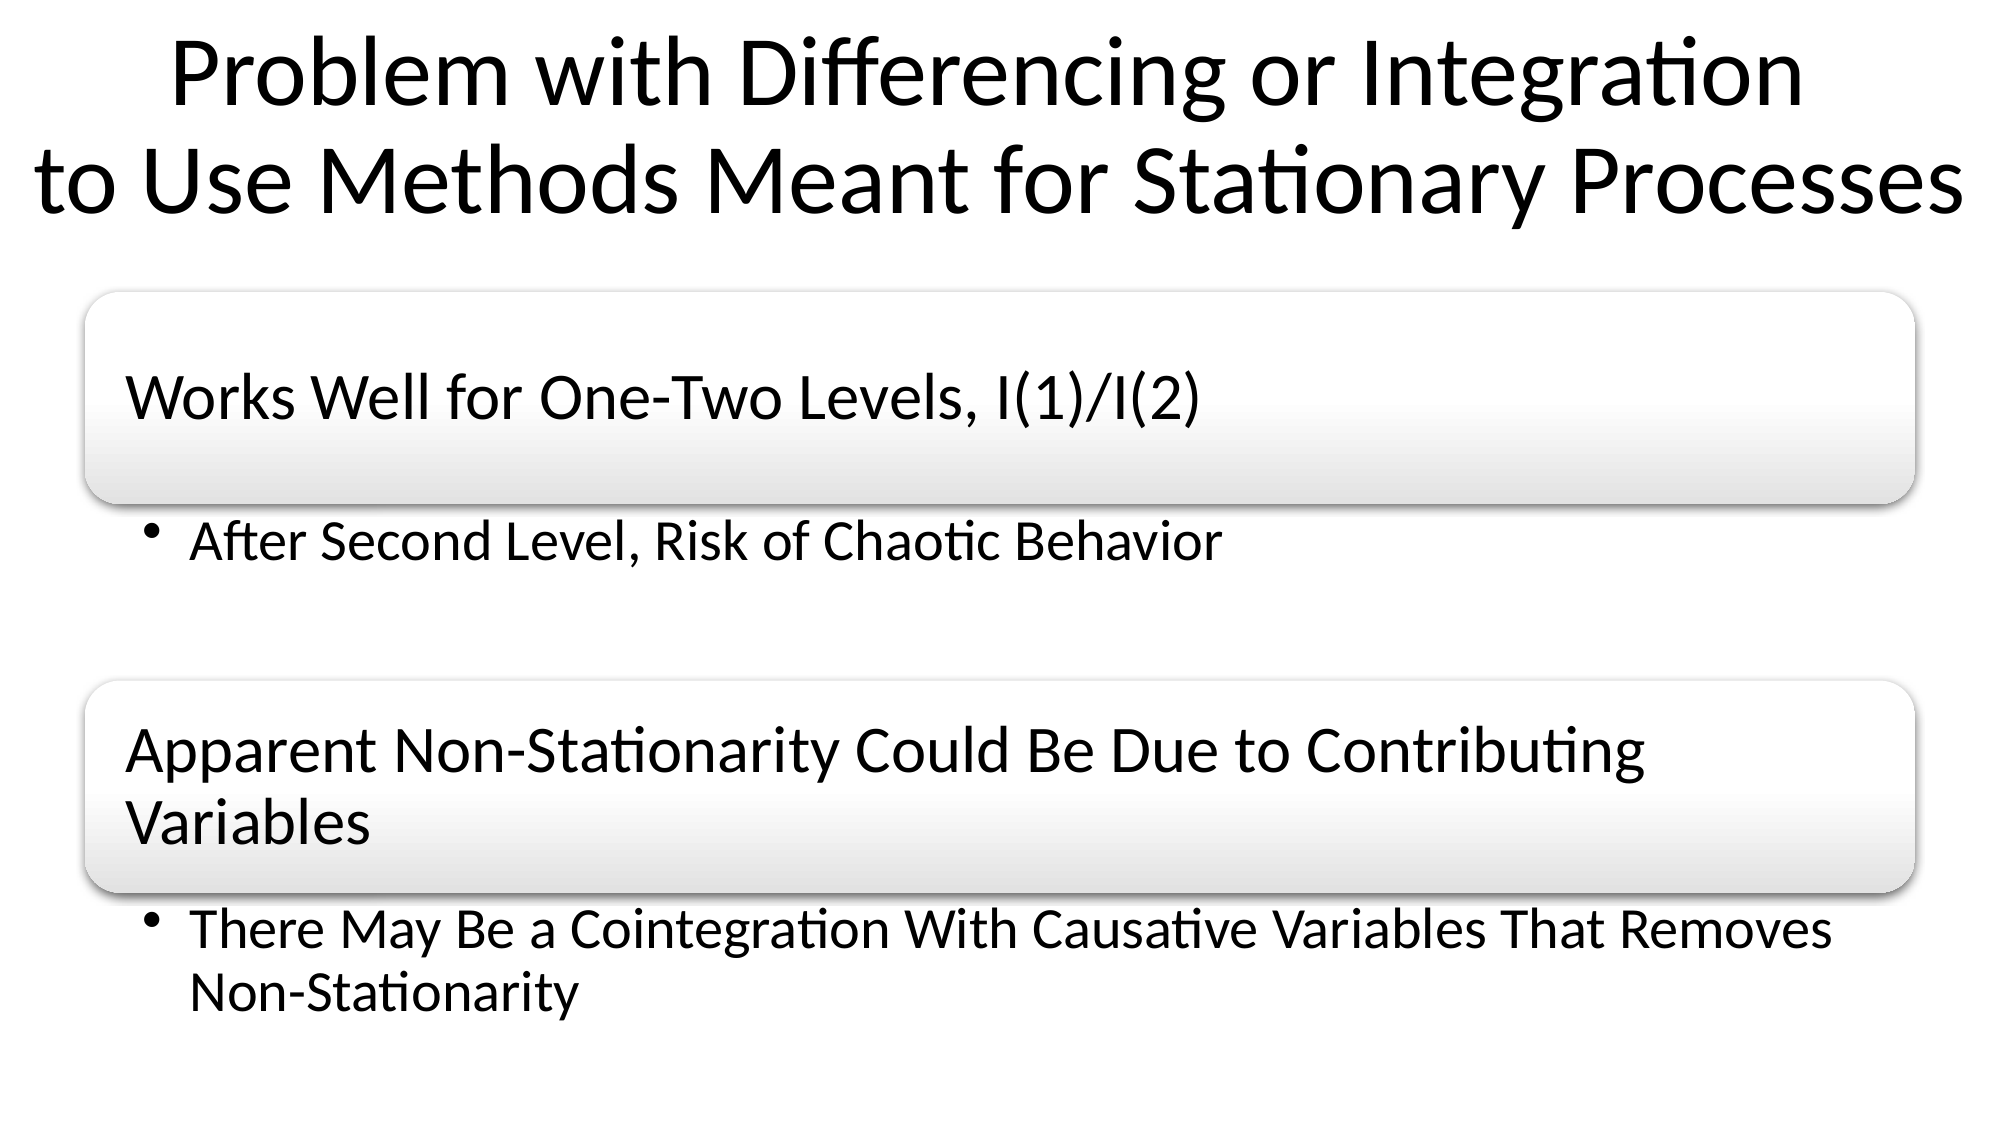

# Problem with Differencing or Integration to Use Methods Meant for Stationary Processes
Works Well for One-Two Levels, I(1)/I(2)
After Second Level, Risk of Chaotic Behavior
Apparent Non-Stationarity Could Be Due to Contributing Variables
There May Be a Cointegration With Causative Variables That Removes Non-Stationarity